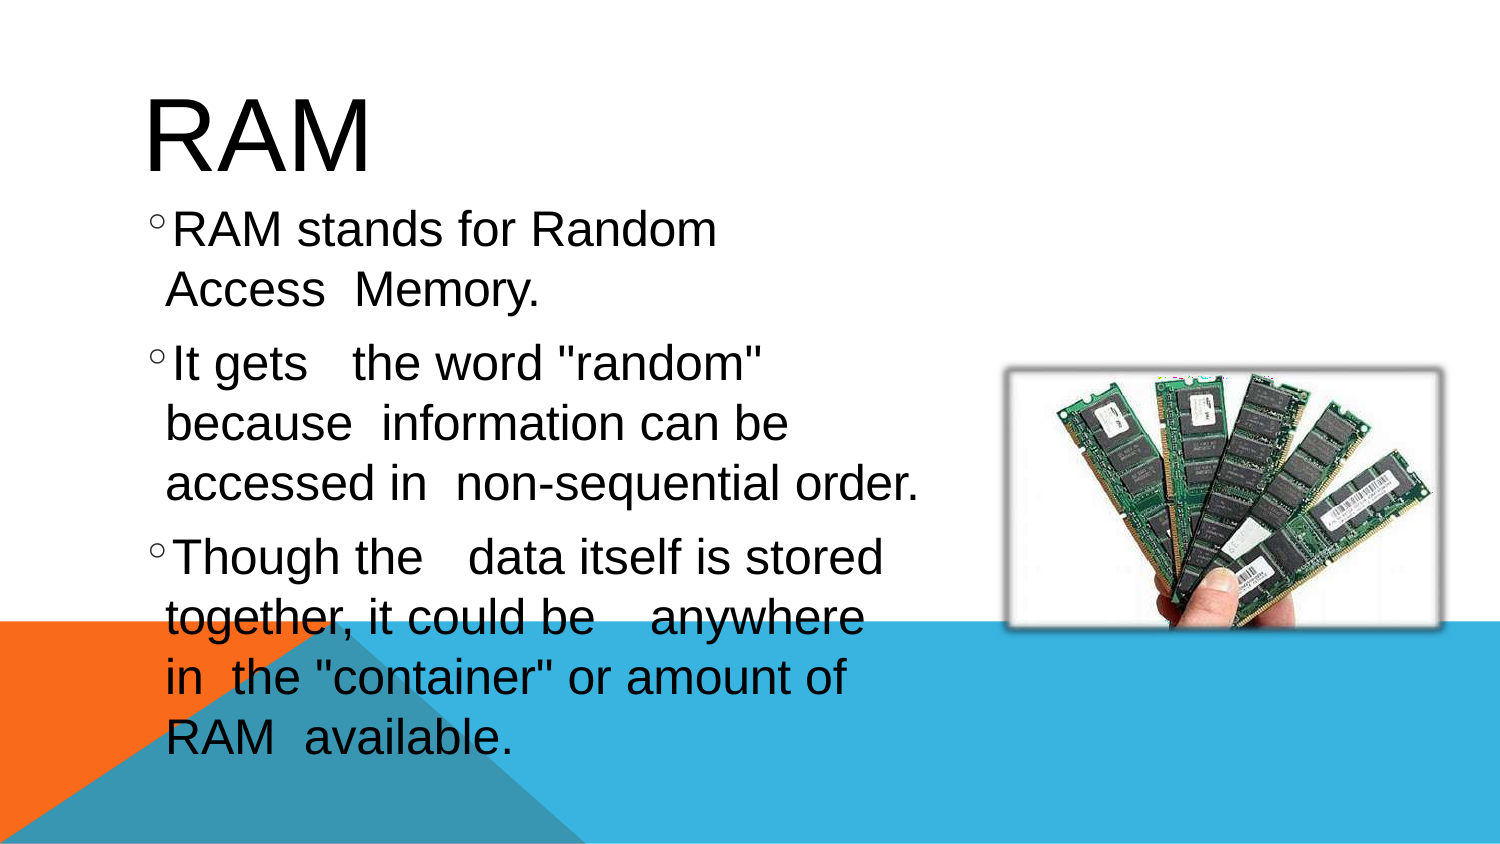

# RAM
RAM stands for Random Access  Memory.
It gets	the word "random" because  information can be	accessed in  non-sequential order.
Though the	data itself is stored  together, it could be	anywhere in  the "container" or amount of RAM  available.